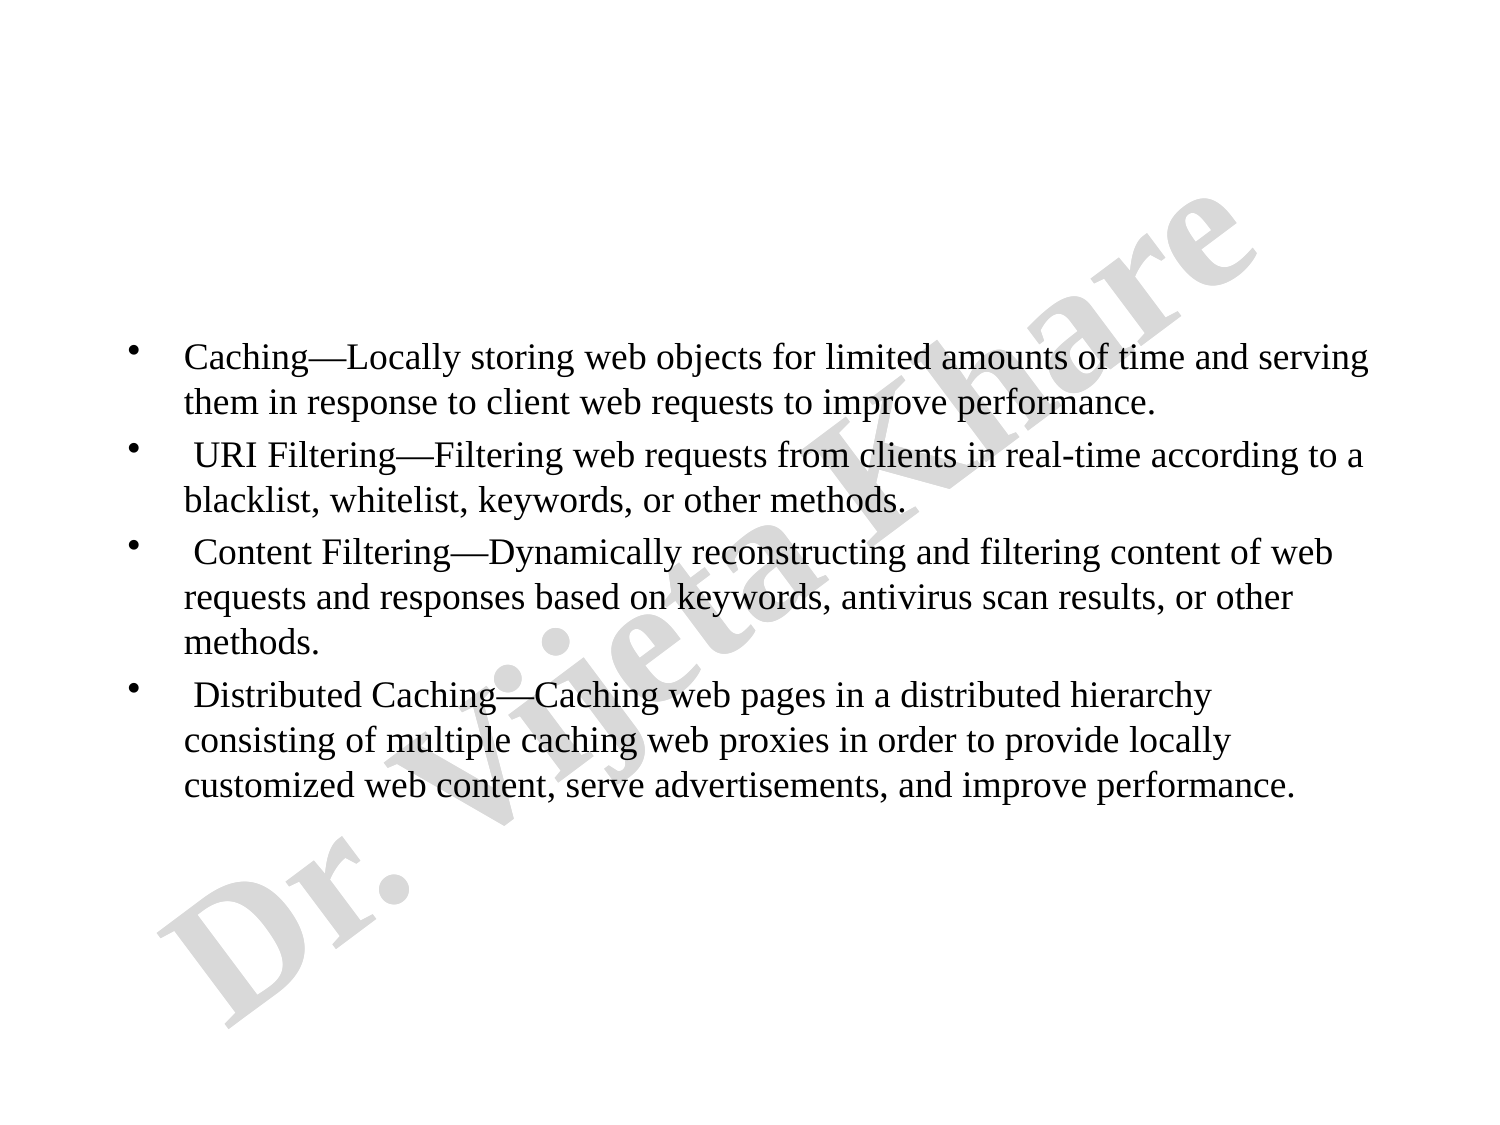

#
Caching—Locally storing web objects for limited amounts of time and serving them in response to client web requests to improve performance.
 URI Filtering—Filtering web requests from clients in real-time according to a blacklist, whitelist, keywords, or other methods.
 Content Filtering—Dynamically reconstructing and filtering content of web requests and responses based on keywords, antivirus scan results, or other methods.
 Distributed Caching—Caching web pages in a distributed hierarchy consisting of multiple caching web proxies in order to provide locally customized web content, serve advertisements, and improve performance.